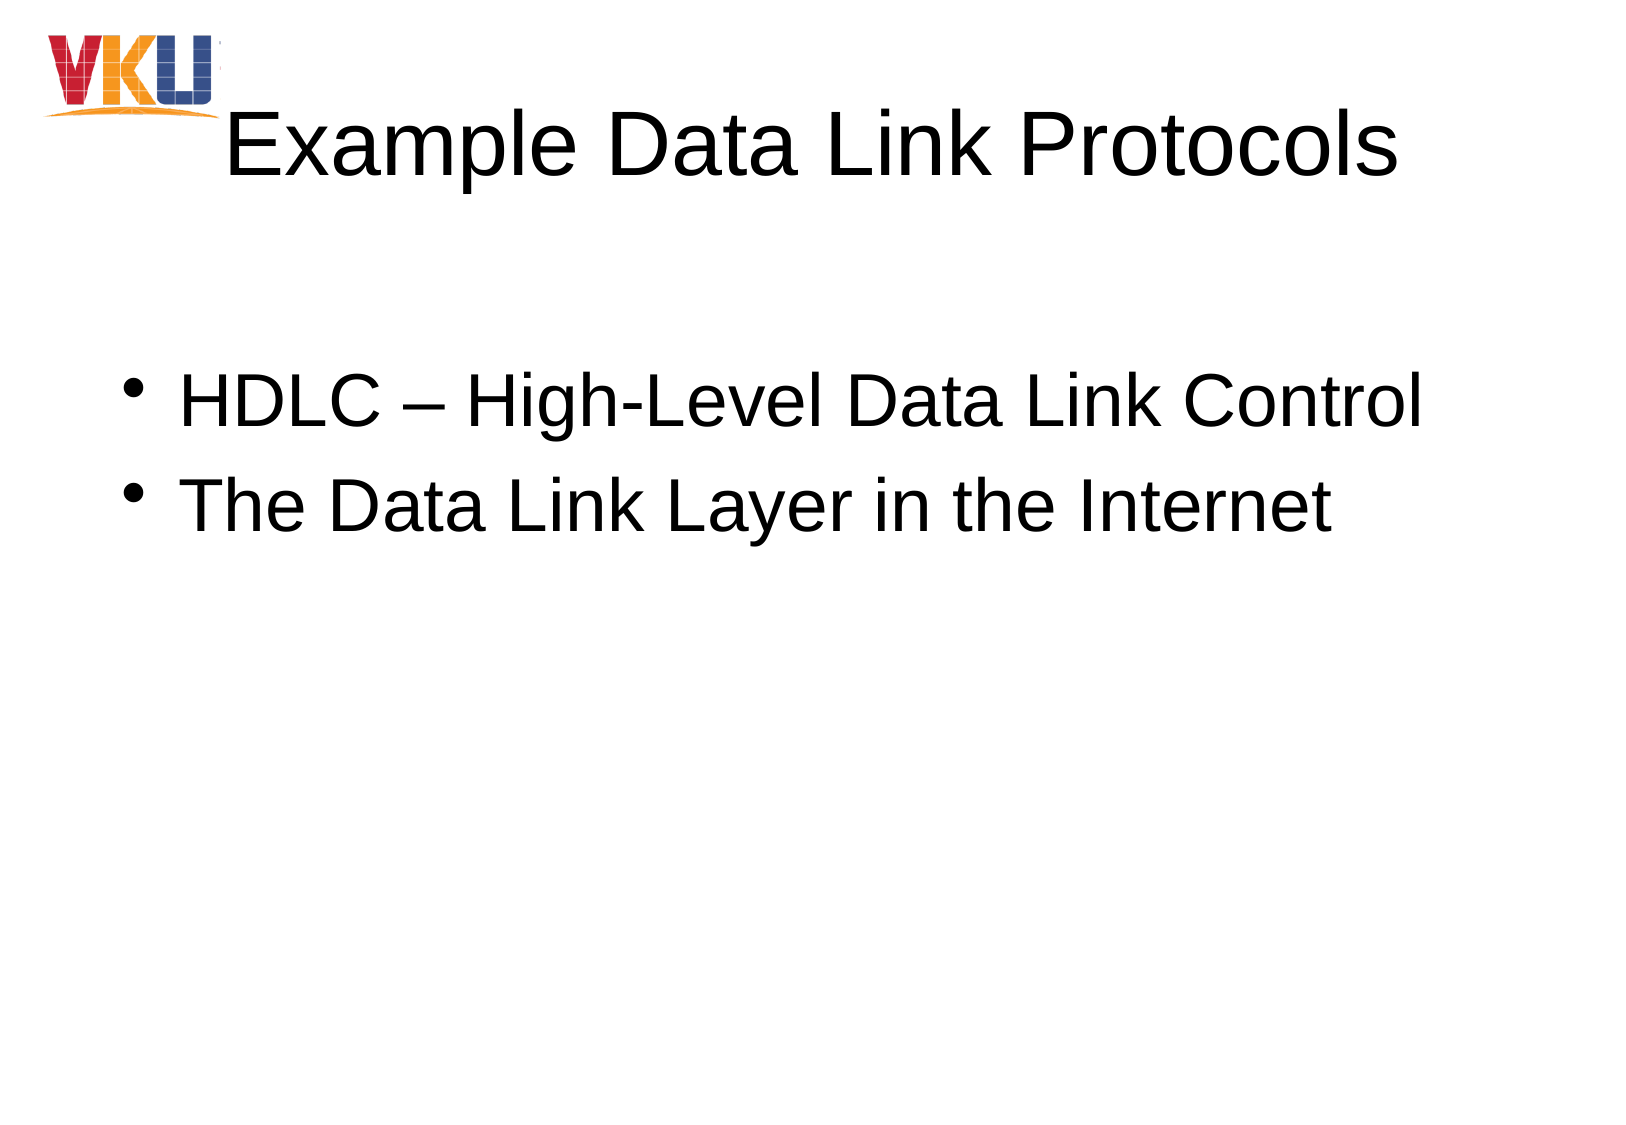

# Example Data Link Protocols
HDLC – High-Level Data Link Control
The Data Link Layer in the Internet